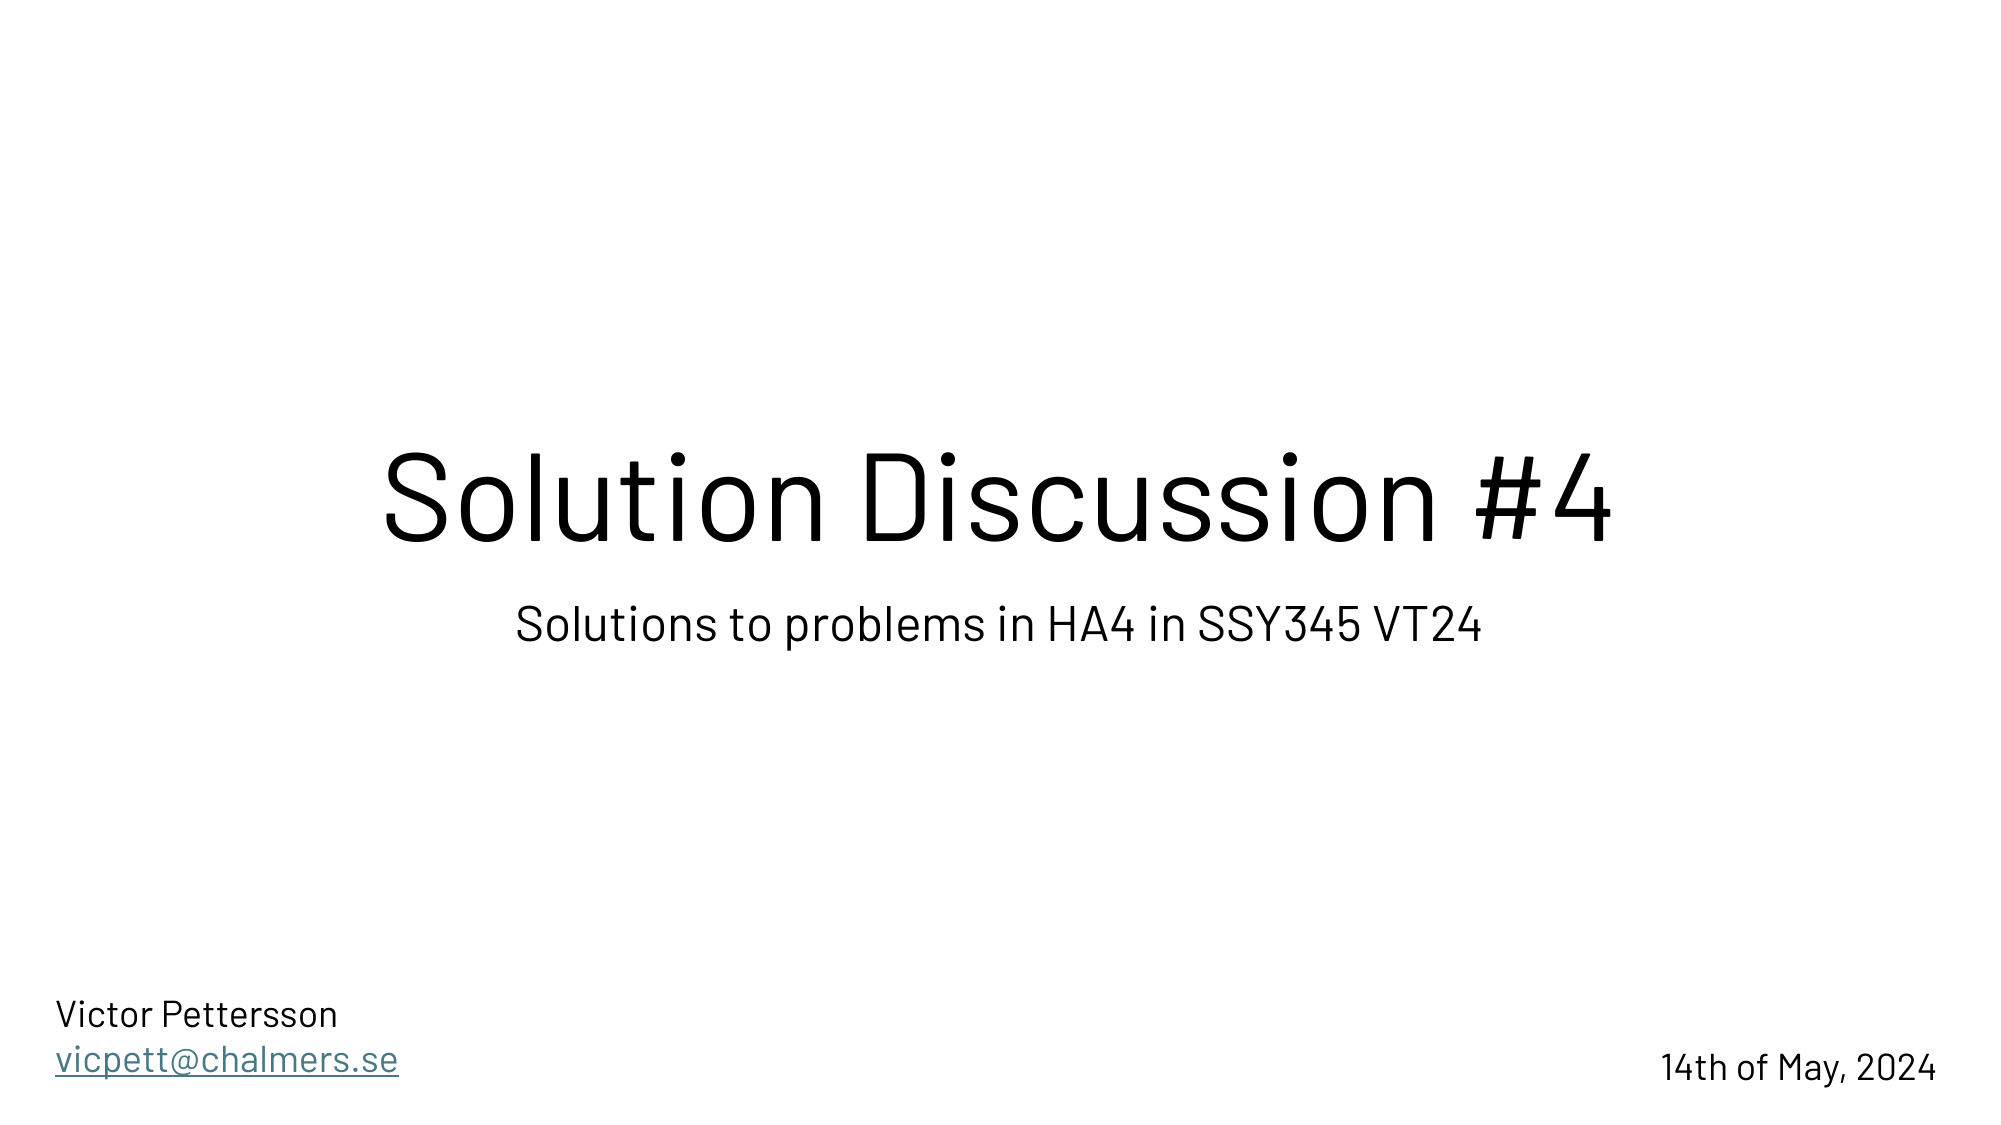

# Solution Discussion #4
Solutions to problems in HA4 in SSY345 VT24
Victor Pettersson
vicpett@chalmers.se
14th of May, 2024